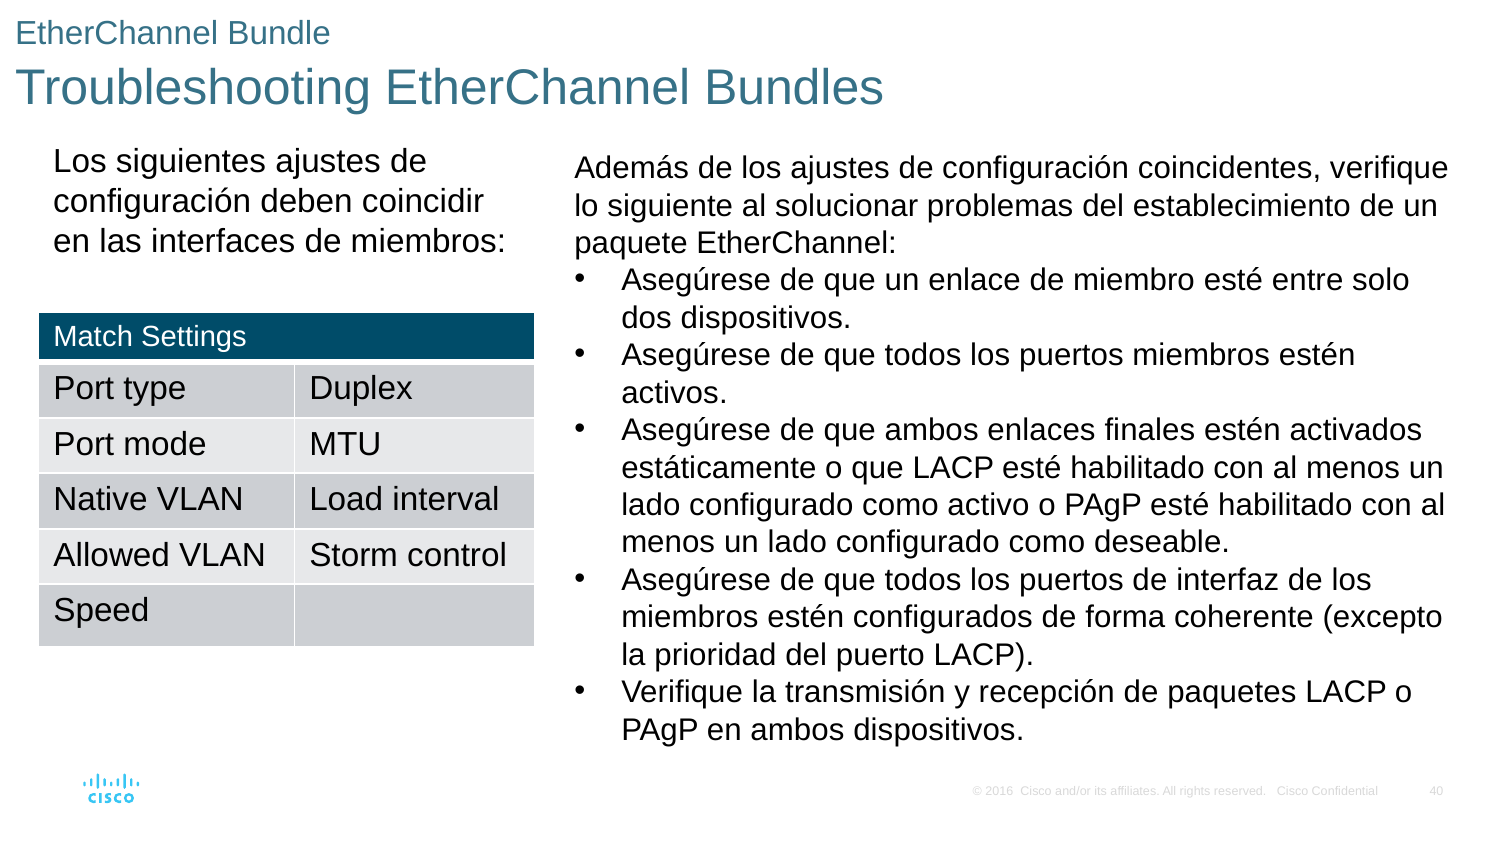

# EtherChannel Bundle Troubleshooting EtherChannel Bundles
Los siguientes ajustes de configuración deben coincidir en las interfaces de miembros:
Además de los ajustes de configuración coincidentes, verifique lo siguiente al solucionar problemas del establecimiento de un paquete EtherChannel:
Asegúrese de que un enlace de miembro esté entre solo dos dispositivos.
Asegúrese de que todos los puertos miembros estén activos.
Asegúrese de que ambos enlaces finales estén activados estáticamente o que LACP esté habilitado con al menos un lado configurado como activo o PAgP esté habilitado con al menos un lado configurado como deseable.
Asegúrese de que todos los puertos de interfaz de los miembros estén configurados de forma coherente (excepto la prioridad del puerto LACP).
Verifique la transmisión y recepción de paquetes LACP o PAgP en ambos dispositivos.
| Match Settings |  |
| --- | --- |
| Port type | Duplex |
| Port mode | MTU |
| Native VLAN | Load interval |
| Allowed VLAN | Storm control |
| Speed |  |